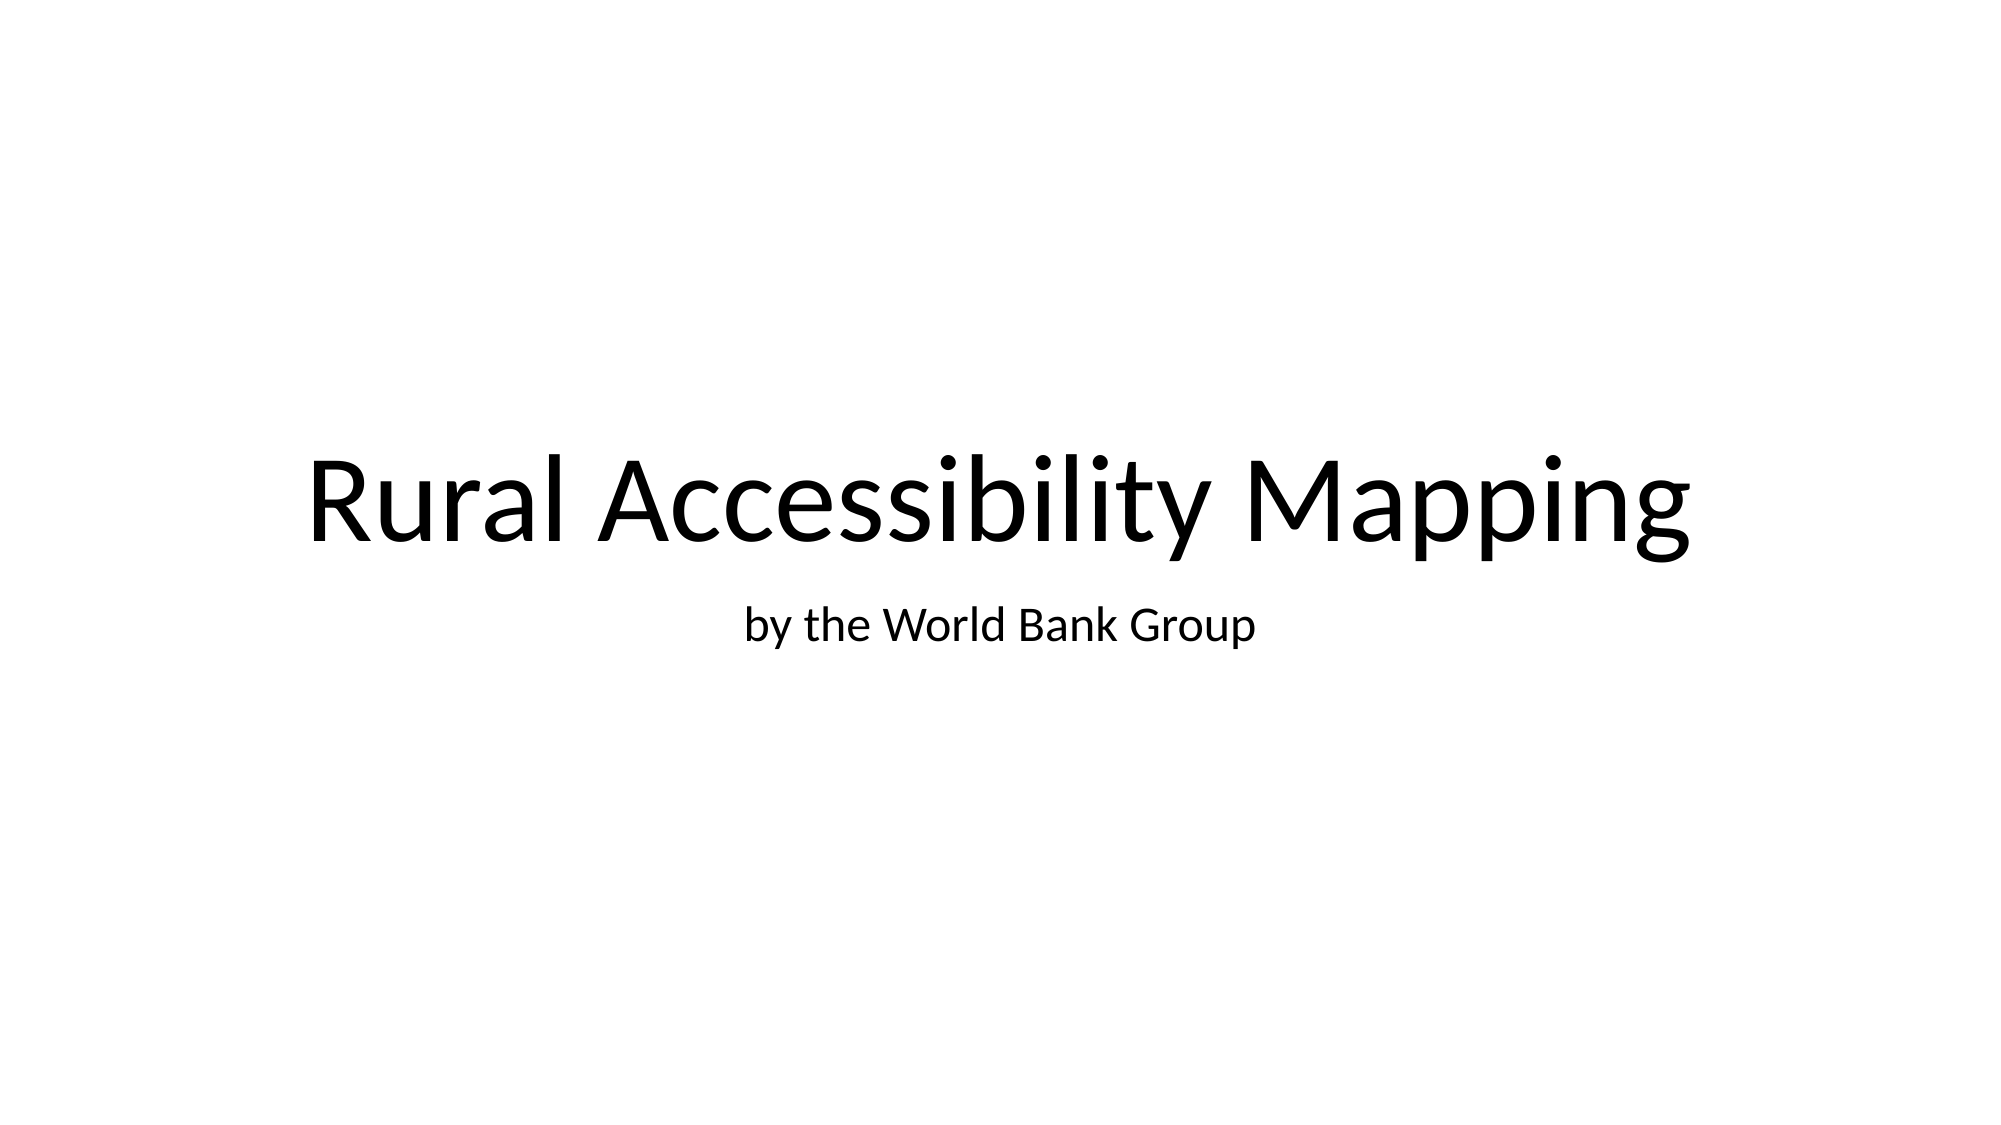

# Rural Accessibility Mapping
by the World Bank Group